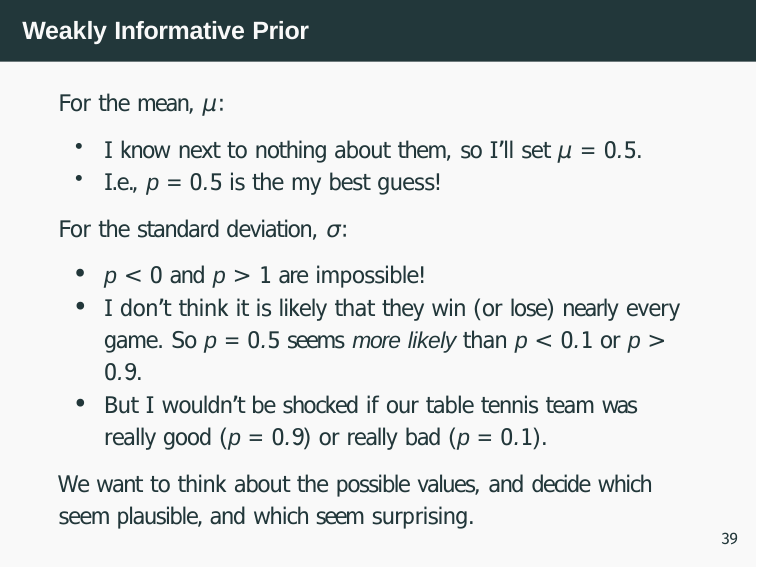

# Weakly Informative Prior
For the mean, µ:
I know next to nothing about them, so I’ll set µ = 0.5.
I.e., p = 0.5 is the my best guess!
For the standard deviation, σ:
p < 0 and p > 1 are impossible!
I don’t think it is likely that they win (or lose) nearly every game. So p = 0.5 seems more likely than p < 0.1 or p > 0.9.
But I wouldn’t be shocked if our table tennis team was really good (p = 0.9) or really bad (p = 0.1).
We want to think about the possible values, and decide which seem plausible, and which seem surprising.
39